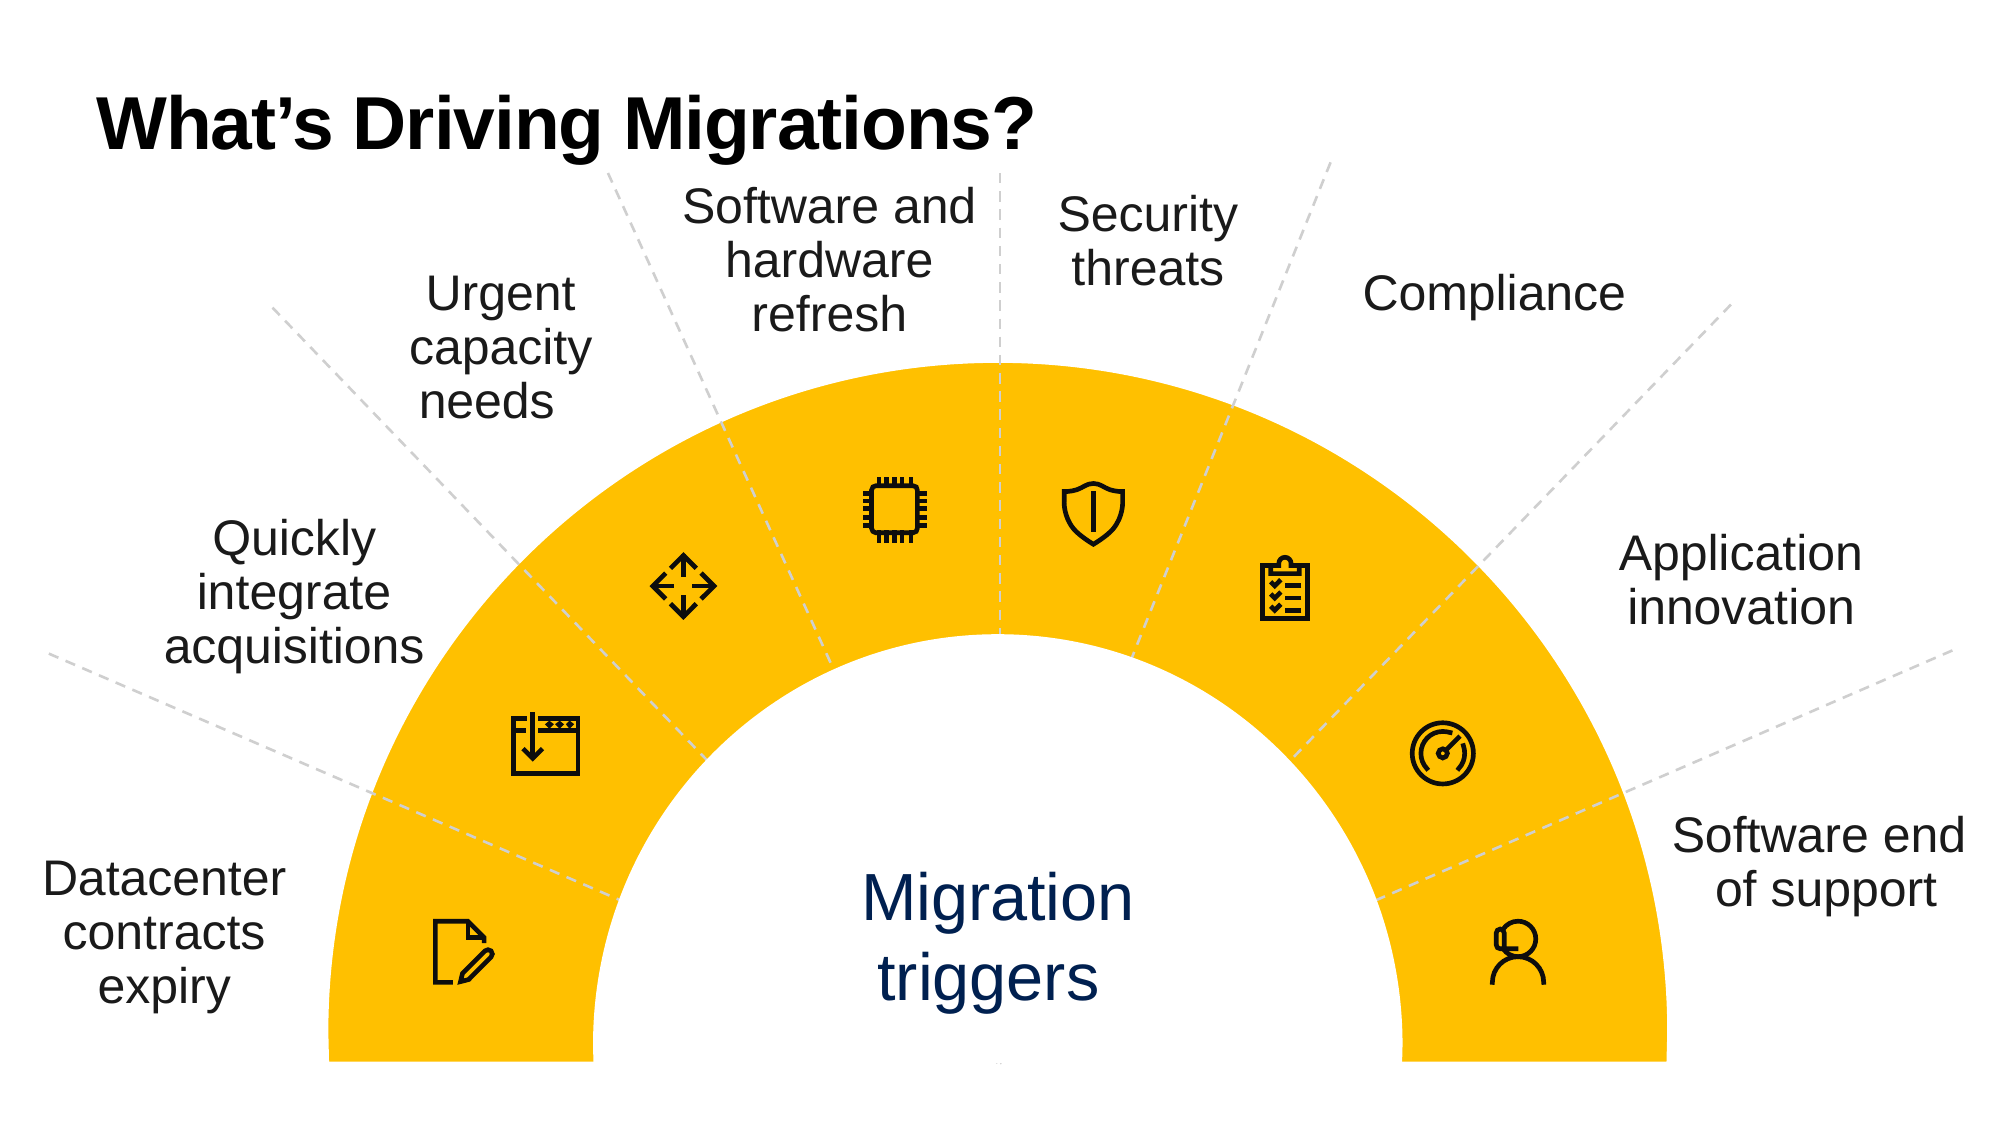

# What’s Driving Migrations?
Software and hardware refresh

Security threats

Urgent capacity needs

Compliance

Quickly integrate acquisitions

Application innovation

Software end
of support

Datacenter contracts expiry

Migration triggers